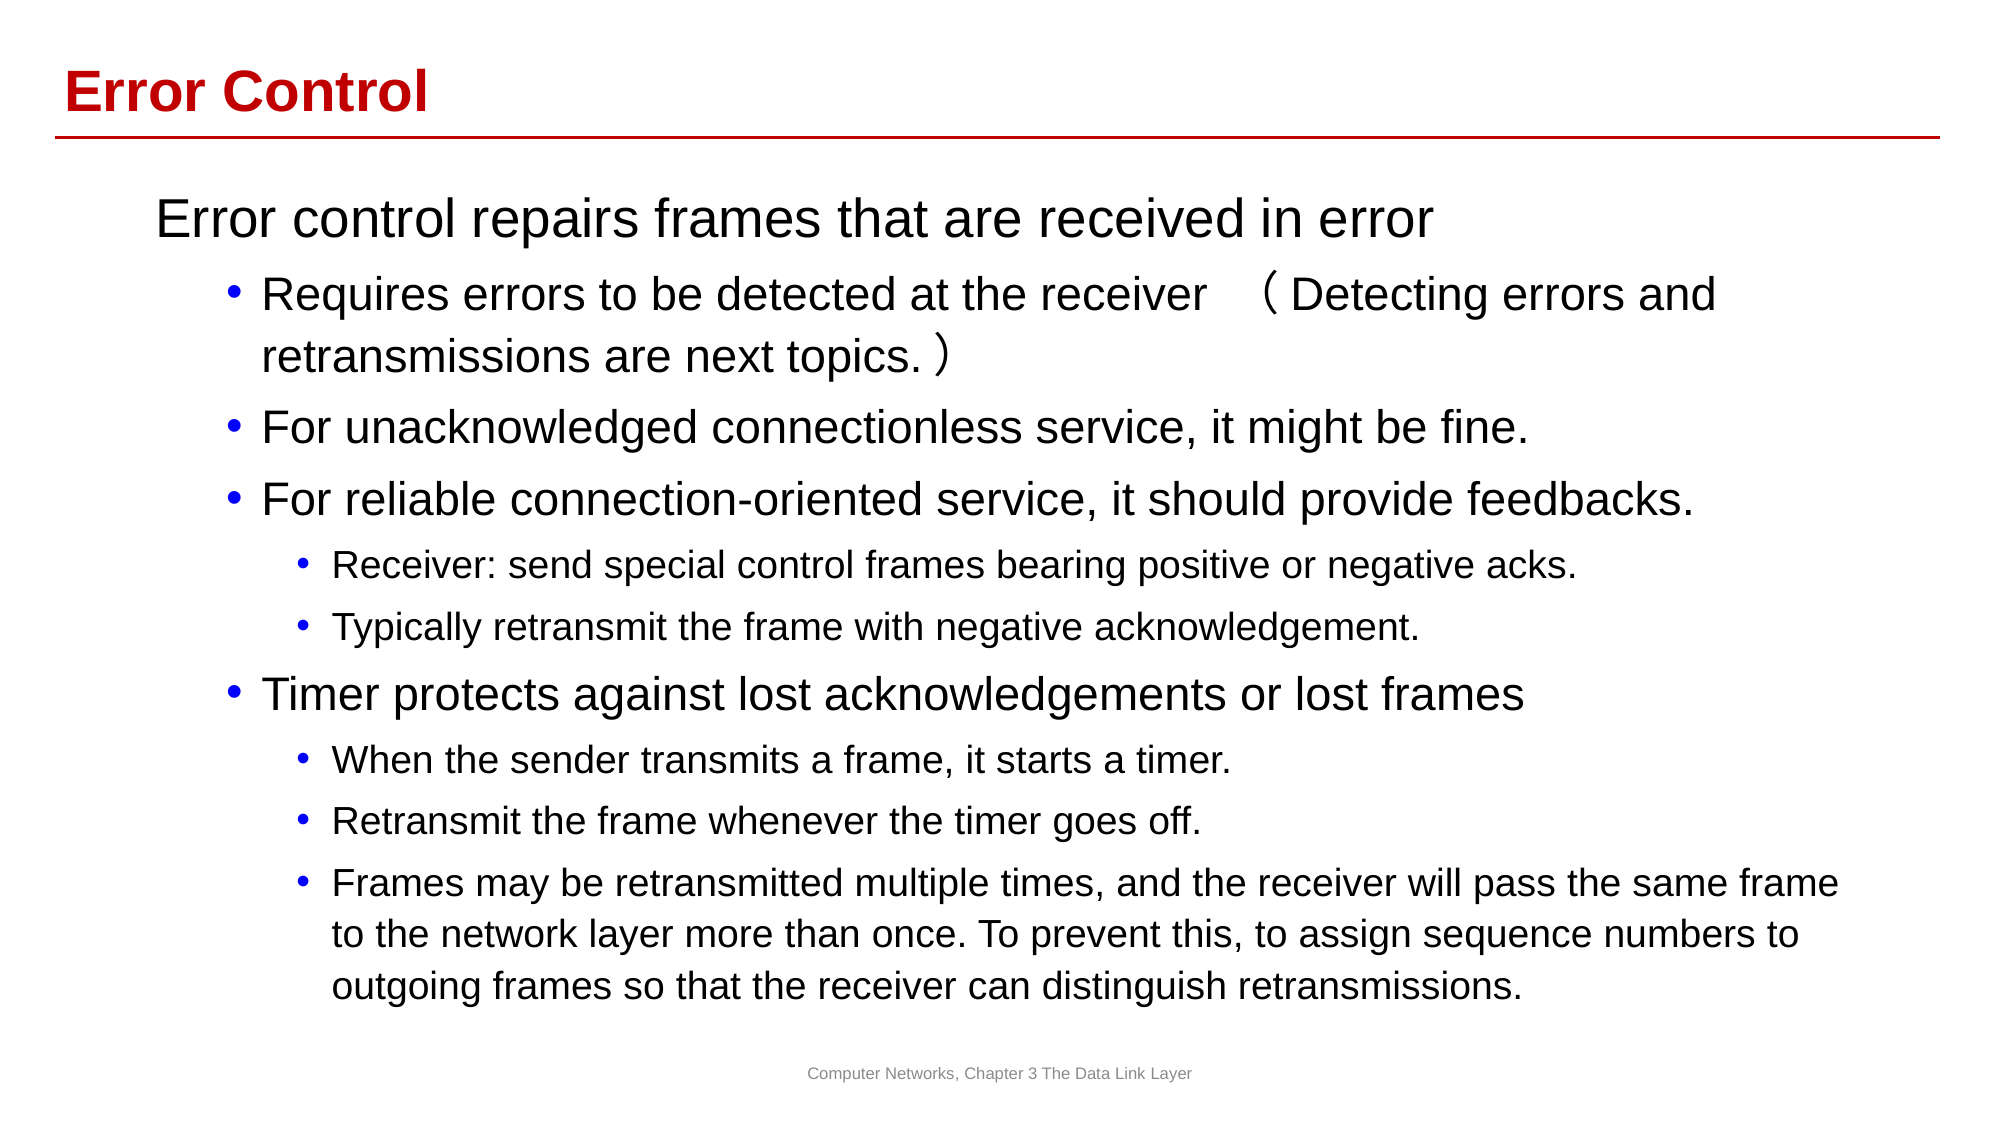

Error Control
Error control repairs frames that are received in error
Requires errors to be detected at the receiver （Detecting errors and retransmissions are next topics.）
For unacknowledged connectionless service, it might be fine.
For reliable connection-oriented service, it should provide feedbacks.
Receiver: send special control frames bearing positive or negative acks.
Typically retransmit the frame with negative acknowledgement.
Timer protects against lost acknowledgements or lost frames
When the sender transmits a frame, it starts a timer.
Retransmit the frame whenever the timer goes off.
Frames may be retransmitted multiple times, and the receiver will pass the same frame to the network layer more than once. To prevent this, to assign sequence numbers to outgoing frames so that the receiver can distinguish retransmissions.

Computer Networks, Chapter 3 The Data Link Layer